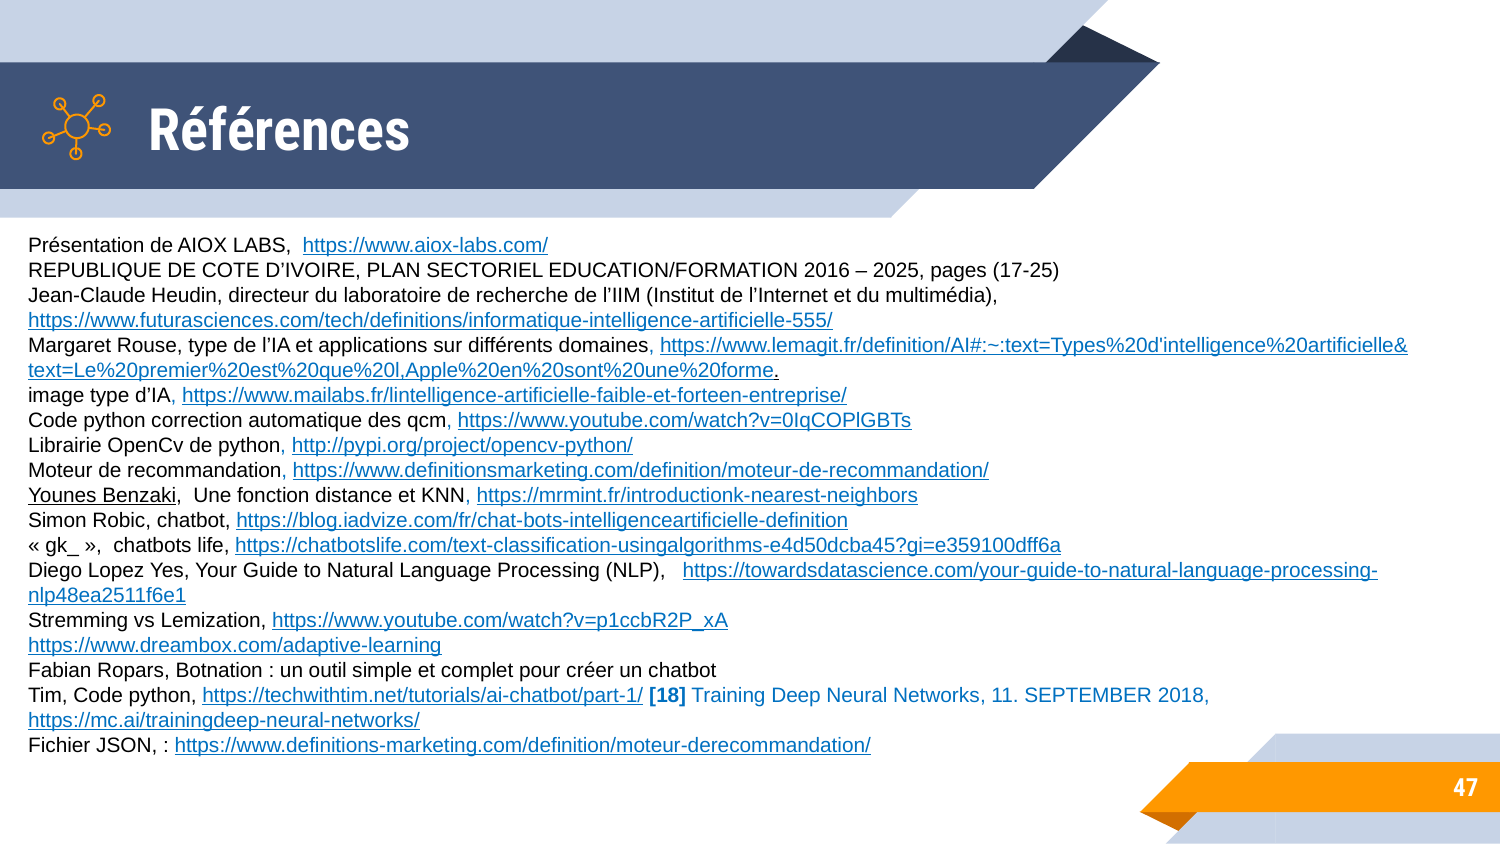

# Références

Présentation de AIOX LABS,  https://www.aiox-labs.com/
REPUBLIQUE DE COTE D’IVOIRE, PLAN SECTORIEL EDUCATION/FORMATION 2016 – 2025, pages (17-25)
Jean-Claude Heudin, directeur du laboratoire de recherche de l’IIM (Institut de l’Internet et du multimédia), https://www.futurasciences.com/tech/definitions/informatique-intelligence-artificielle-555/
Margaret Rouse, type de l’IA et applications sur différents domaines, https://www.lemagit.fr/definition/AI#:~:text=Types%20d'intelligence%20artificielle& text=Le%20premier%20est%20que%20l,Apple%20en%20sont%20une%20forme.
image type d’IA, https://www.mailabs.fr/lintelligence-artificielle-faible-et-forteen-entreprise/
Code python correction automatique des qcm, https://www.youtube.com/watch?v=0IqCOPlGBTs
Librairie OpenCv de python, http://pypi.org/project/opencv-python/
Moteur de recommandation, https://www.definitionsmarketing.com/definition/moteur-de-recommandation/
Younes Benzaki,  Une fonction distance et KNN, https://mrmint.fr/introductionk-nearest-neighbors
Simon Robic, chatbot, https://blog.iadvize.com/fr/chat-bots-intelligenceartificielle-definition
« gk_ »,  chatbots life, https://chatbotslife.com/text-classification-usingalgorithms-e4d50dcba45?gi=e359100dff6a
Diego Lopez Yes, Your Guide to Natural Language Processing (NLP),   https://towardsdatascience.com/your-guide-to-natural-language-processing-nlp48ea2511f6e1
Stremming vs Lemization, https://www.youtube.com/watch?v=p1ccbR2P_xA
https://www.dreambox.com/adaptive-learning
Fabian Ropars, Botnation : un outil simple et complet pour créer un chatbot
Tim, Code python, https://techwithtim.net/tutorials/ai-chatbot/part-1/ [18] Training Deep Neural Networks, 11. SEPTEMBER 2018, https://mc.ai/trainingdeep-neural-networks/
Fichier JSON, : https://www.definitions-marketing.com/definition/moteur-derecommandation/

47